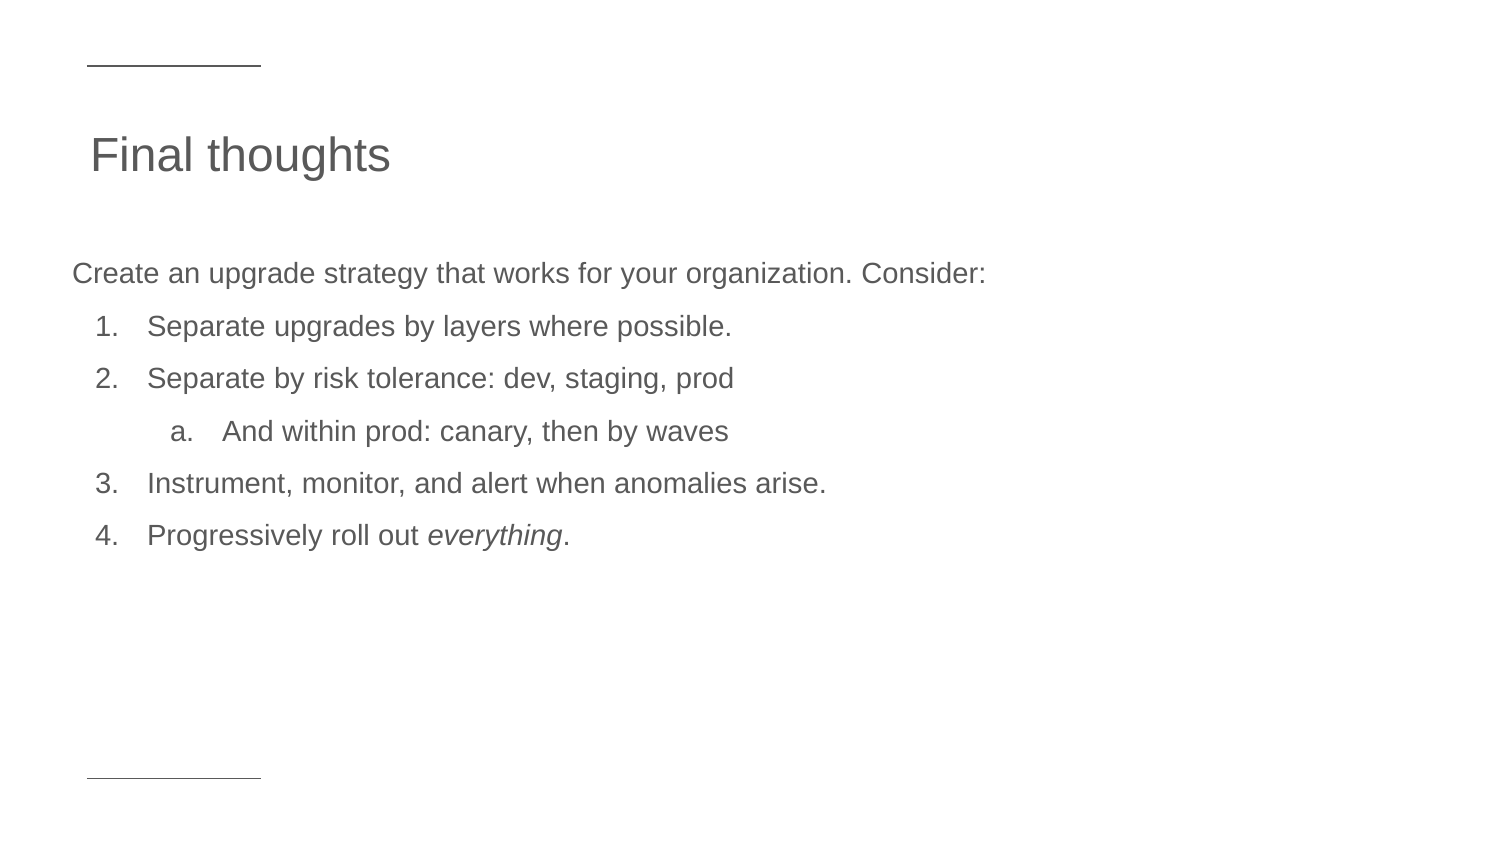

# Final thoughts
Create an upgrade strategy that works for your organization. Consider:
Separate upgrades by layers where possible.
Separate by risk tolerance: dev, staging, prod
And within prod: canary, then by waves
Instrument, monitor, and alert when anomalies arise.
Progressively roll out everything.